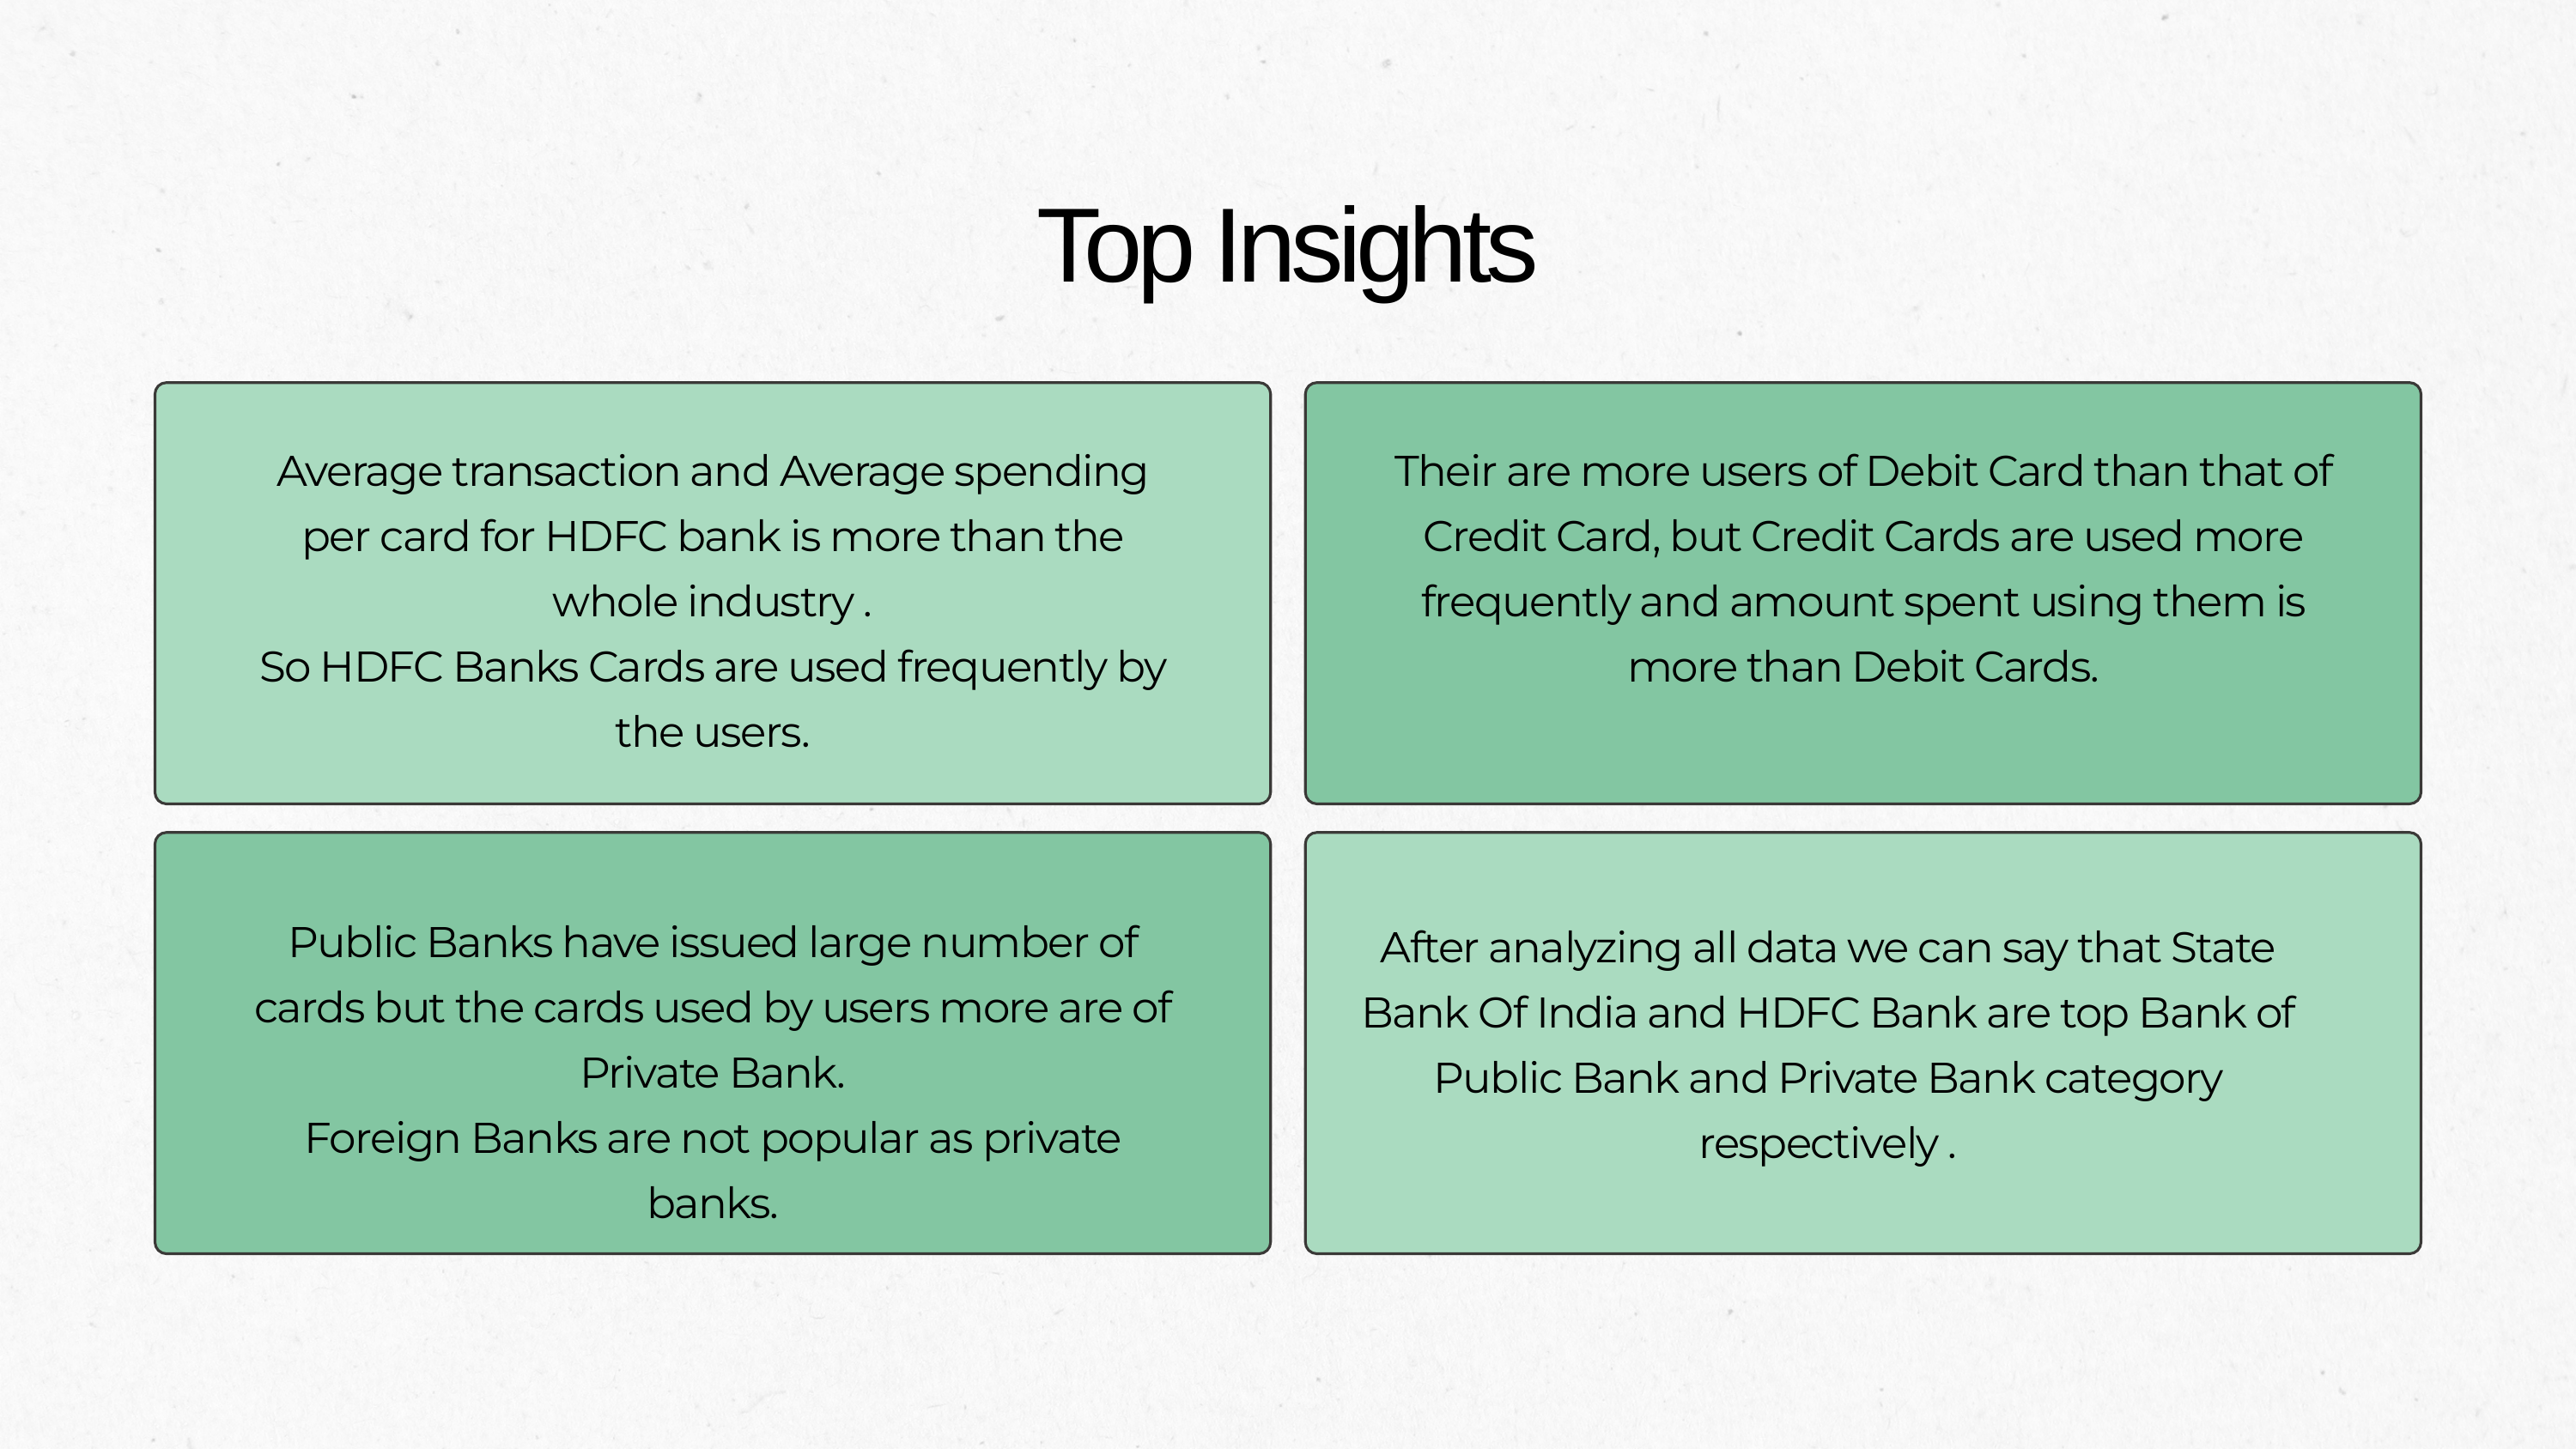

Top Insights

Average transaction and Average spending per card for HDFC bank is more than the whole industry .
So HDFC Banks Cards are used frequently by the users.
Their are more users of Debit Card than that of Credit Card, but Credit Cards are used more frequently and amount spent using them is more than Debit Cards.

Public Banks have issued large number of cards but the cards used by users more are of Private Bank.
Foreign Banks are not popular as private banks.
After analyzing all data we can say that State Bank Of India and HDFC Bank are top Bank of Public Bank and Private Bank category respectively .